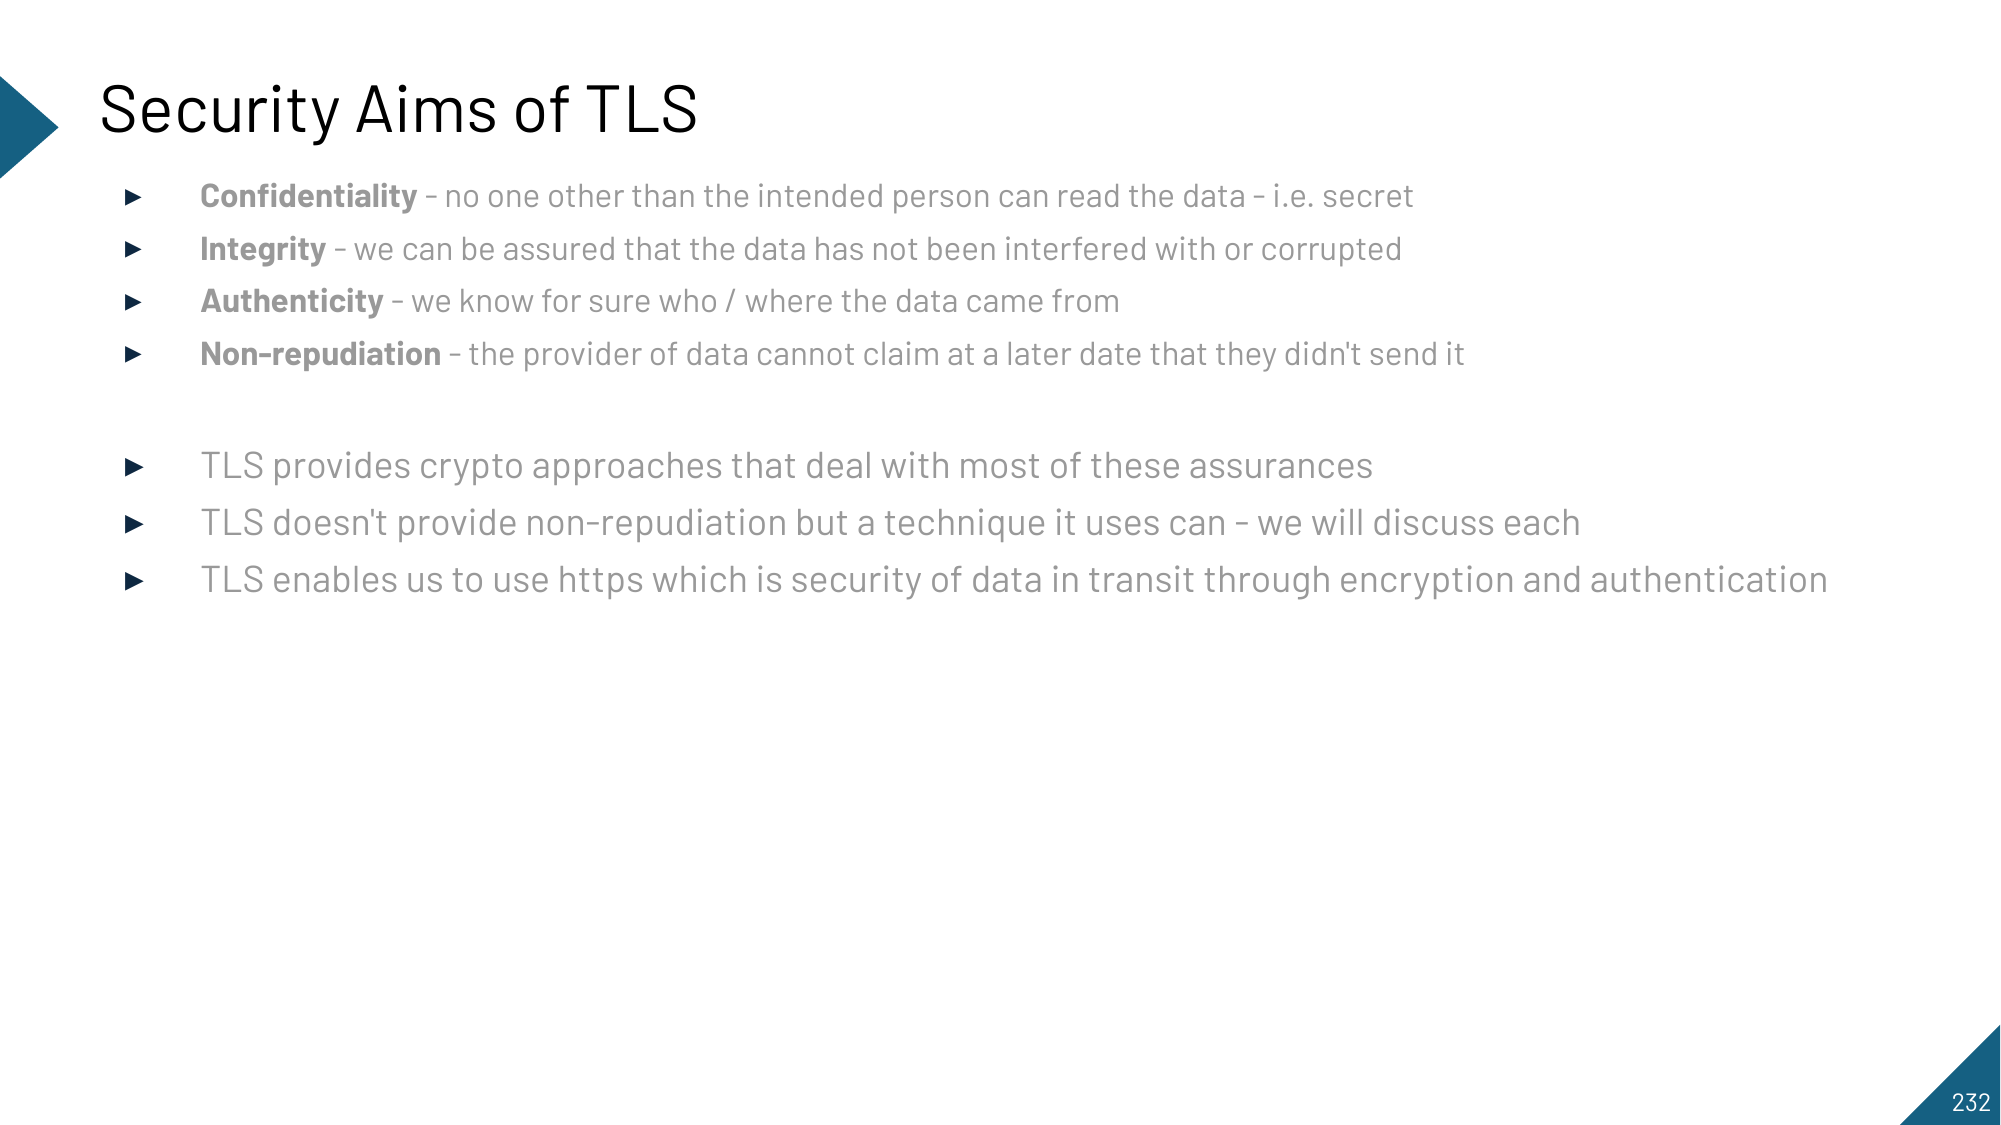

# Security Aims of TLS
Confidentiality - no one other than the intended person can read the data - i.e. secret
Integrity - we can be assured that the data has not been interfered with or corrupted
Authenticity - we know for sure who / where the data came from
Non-repudiation - the provider of data cannot claim at a later date that they didn't send it

TLS provides crypto approaches that deal with most of these assurances
TLS doesn't provide non-repudiation but a technique it uses can - we will discuss each
TLS enables us to use https which is security of data in transit through encryption and authentication
232